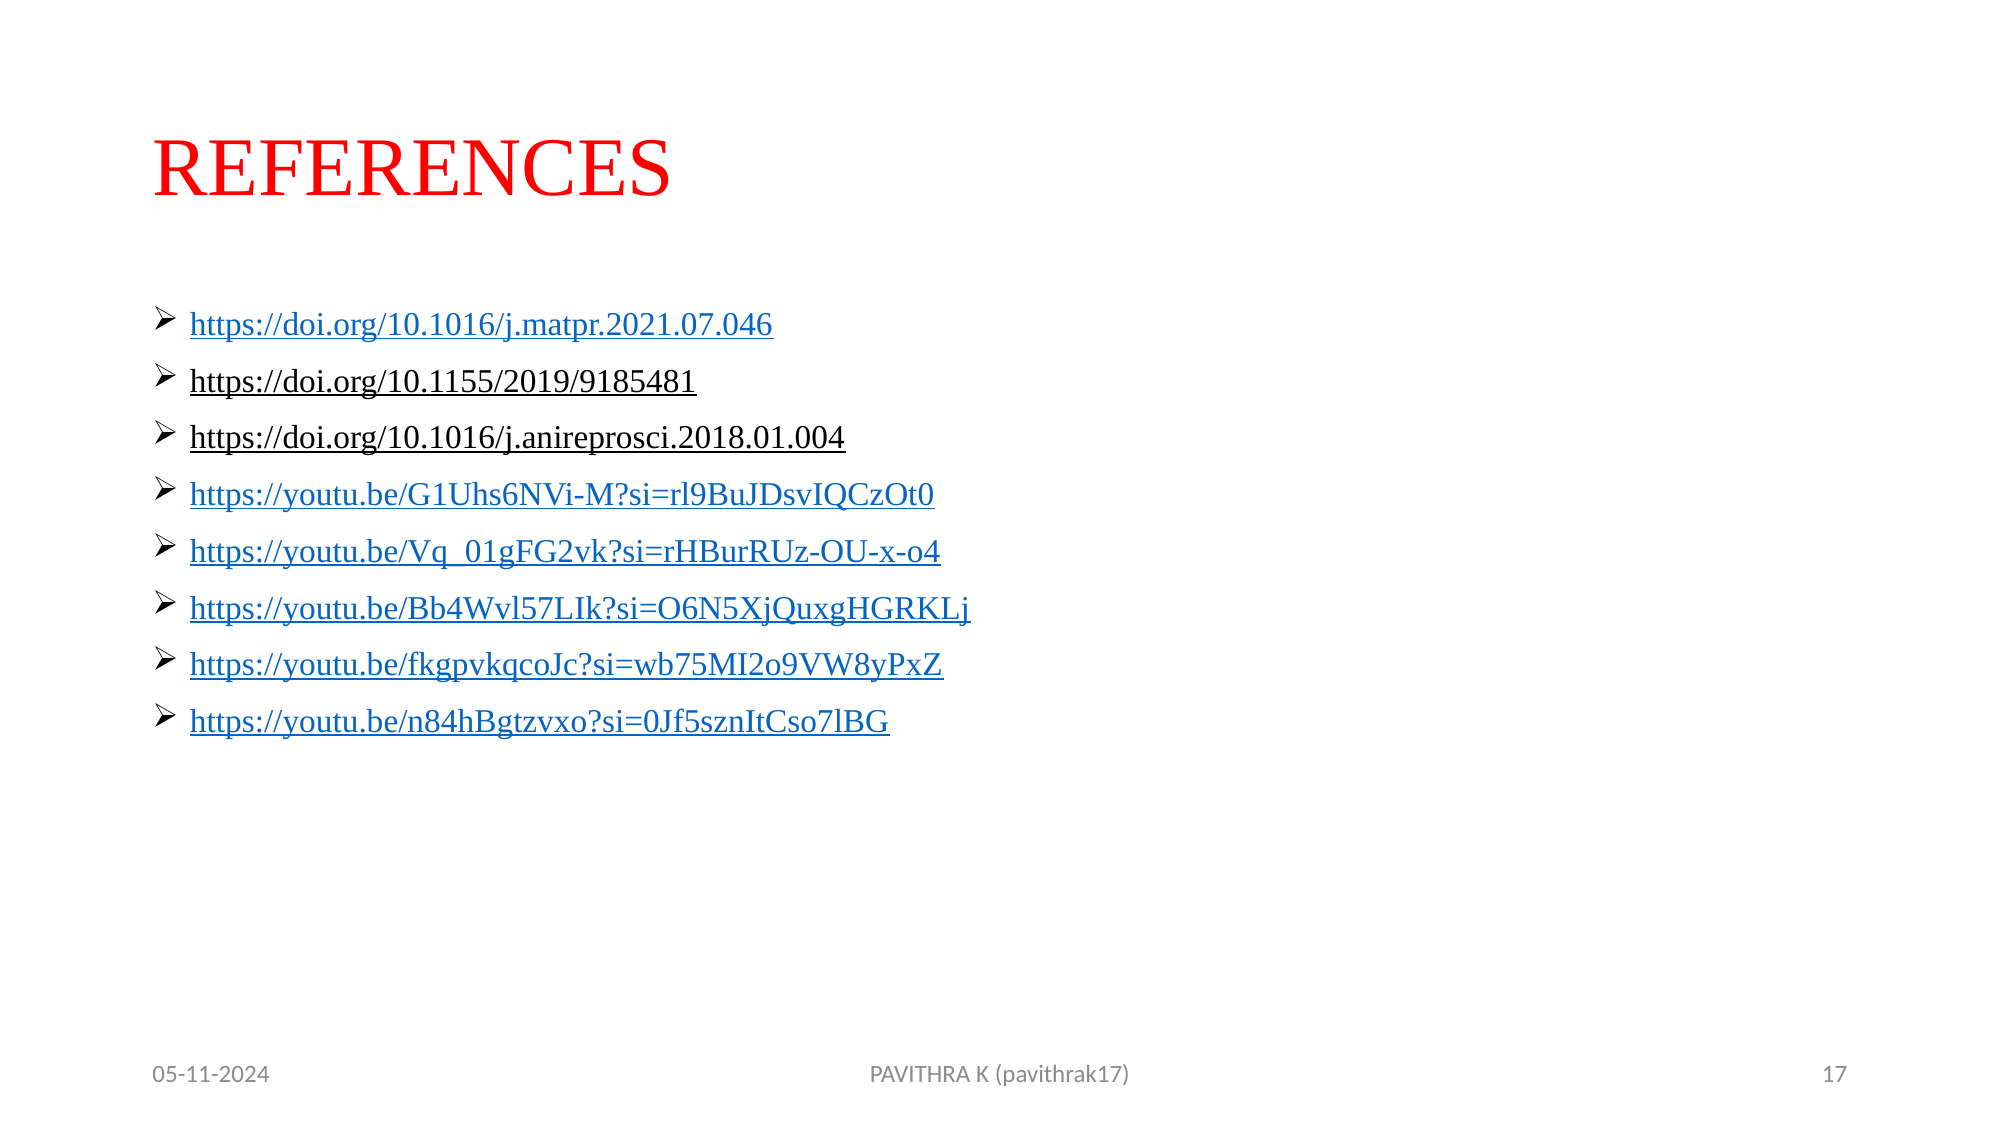

# REFERENCES
https://doi.org/10.1016/j.matpr.2021.07.046
https://doi.org/10.1155/2019/9185481
https://doi.org/10.1016/j.anireprosci.2018.01.004
https://youtu.be/G1Uhs6NVi-M?si=rl9BuJDsvIQCzOt0
https://youtu.be/Vq_01gFG2vk?si=rHBurRUz-OU-x-o4
https://youtu.be/Bb4Wvl57LIk?si=O6N5XjQuxgHGRKLj
https://youtu.be/fkgpvkqcoJc?si=wb75MI2o9VW8yPxZ
https://youtu.be/n84hBgtzvxo?si=0Jf5sznItCso7lBG

05-11-2024
PAVITHRA K (pavithrak17)
17